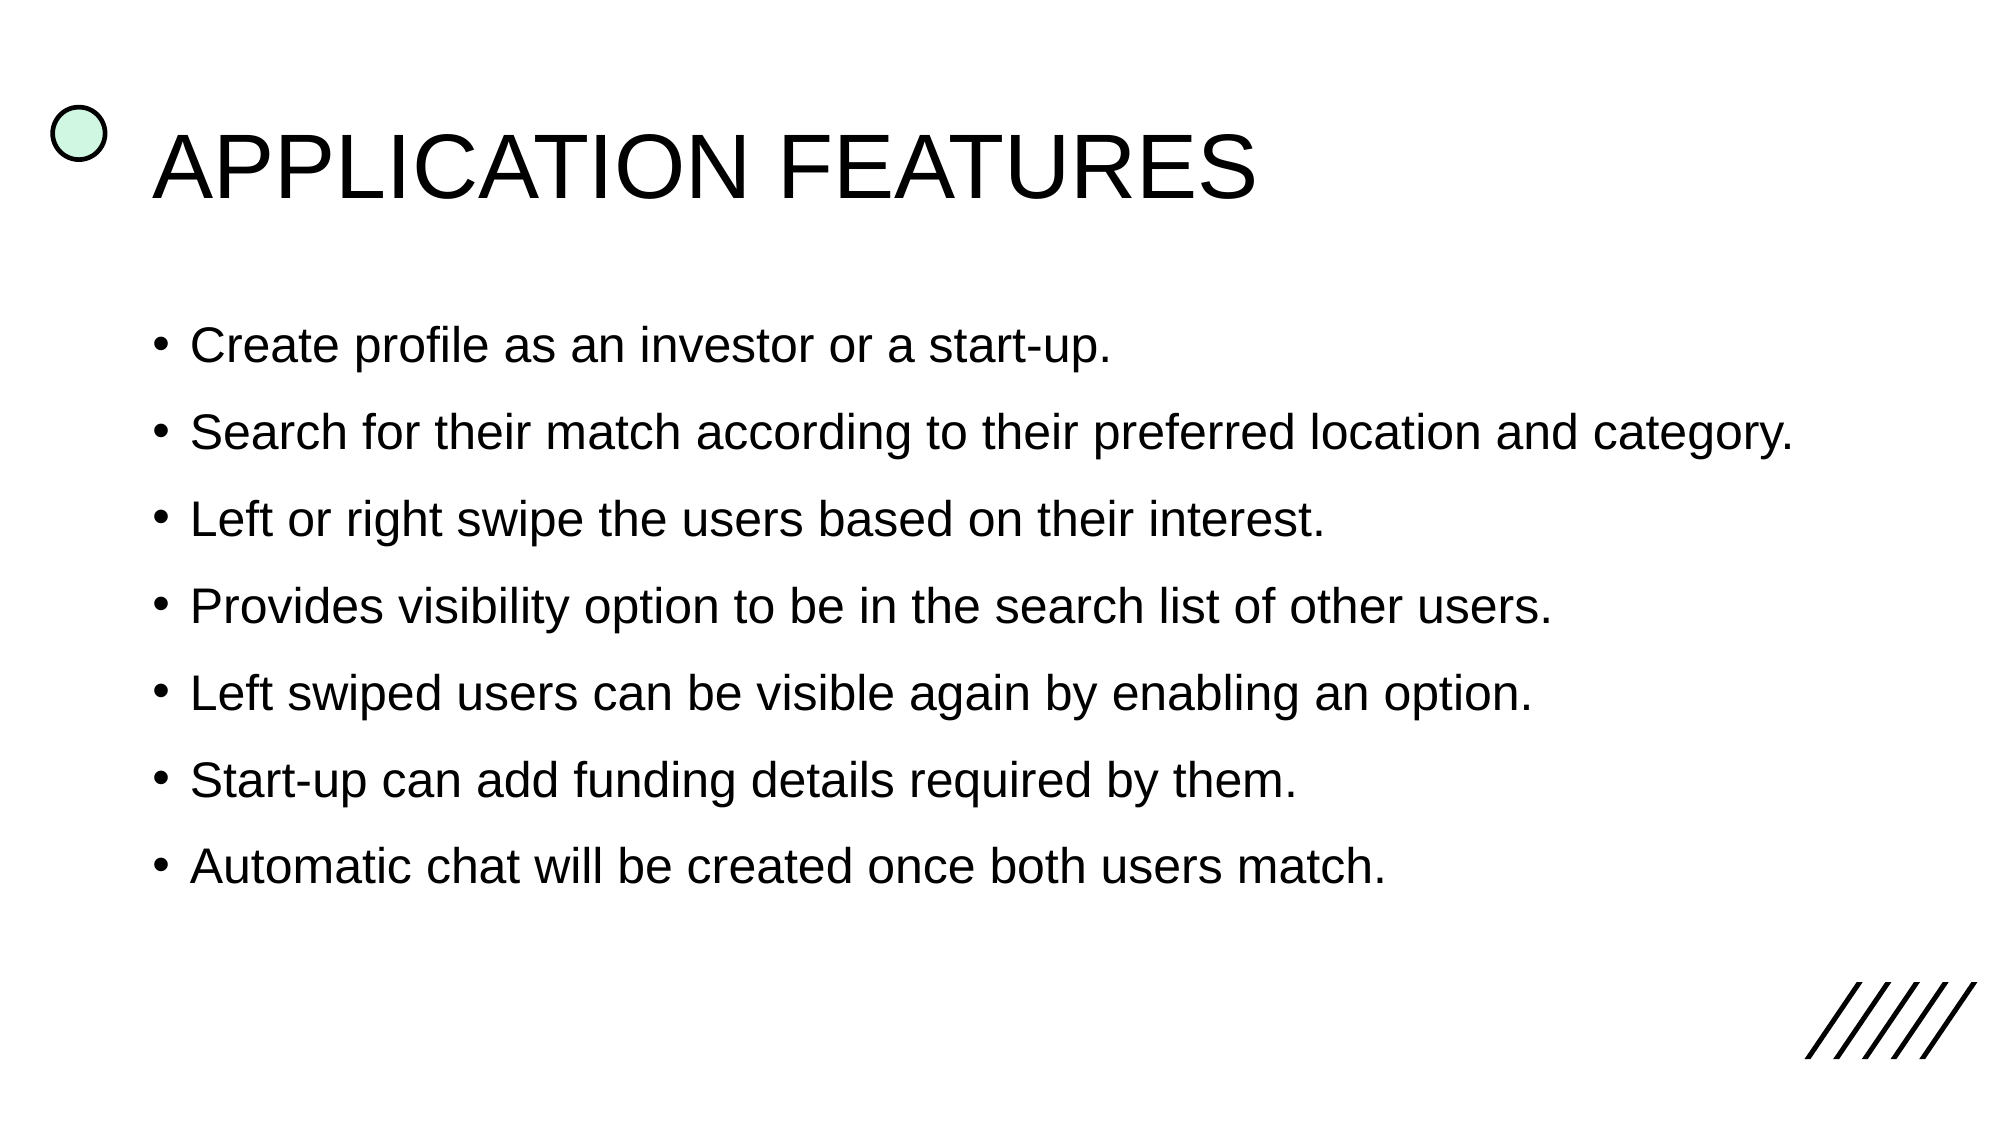

# APPLICATION FEATURES
Create profile as an investor or a start-up.
Search for their match according to their preferred location and category.
Left or right swipe the users based on their interest.
Provides visibility option to be in the search list of other users.
Left swiped users can be visible again by enabling an option.
Start-up can add funding details required by them.
Automatic chat will be created once both users match.